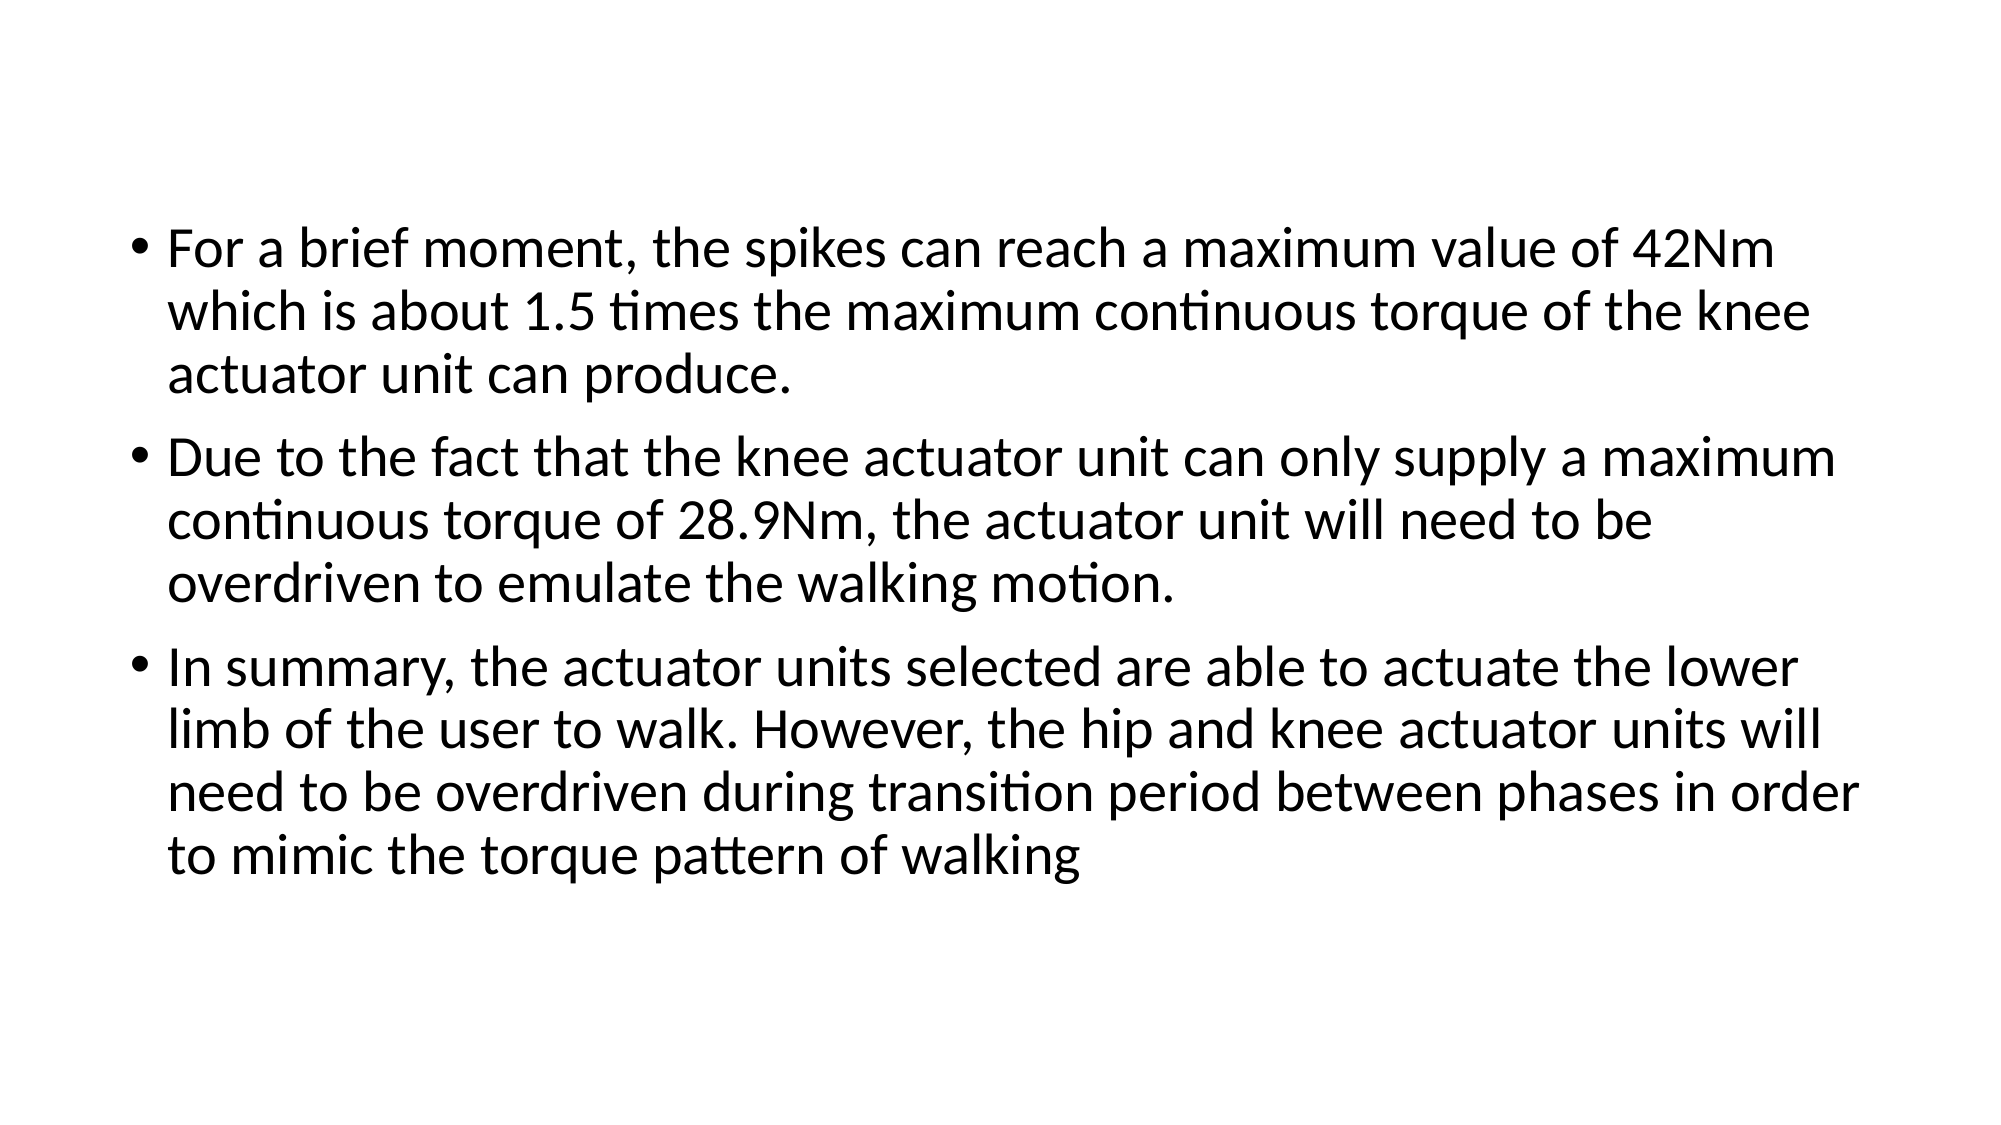

For a brief moment, the spikes can reach a maximum value of 42Nm which is about 1.5 times the maximum continuous torque of the knee actuator unit can produce.
Due to the fact that the knee actuator unit can only supply a maximum continuous torque of 28.9Nm, the actuator unit will need to be overdriven to emulate the walking motion.
In summary, the actuator units selected are able to actuate the lower limb of the user to walk. However, the hip and knee actuator units will need to be overdriven during transition period between phases in order to mimic the torque pattern of walking